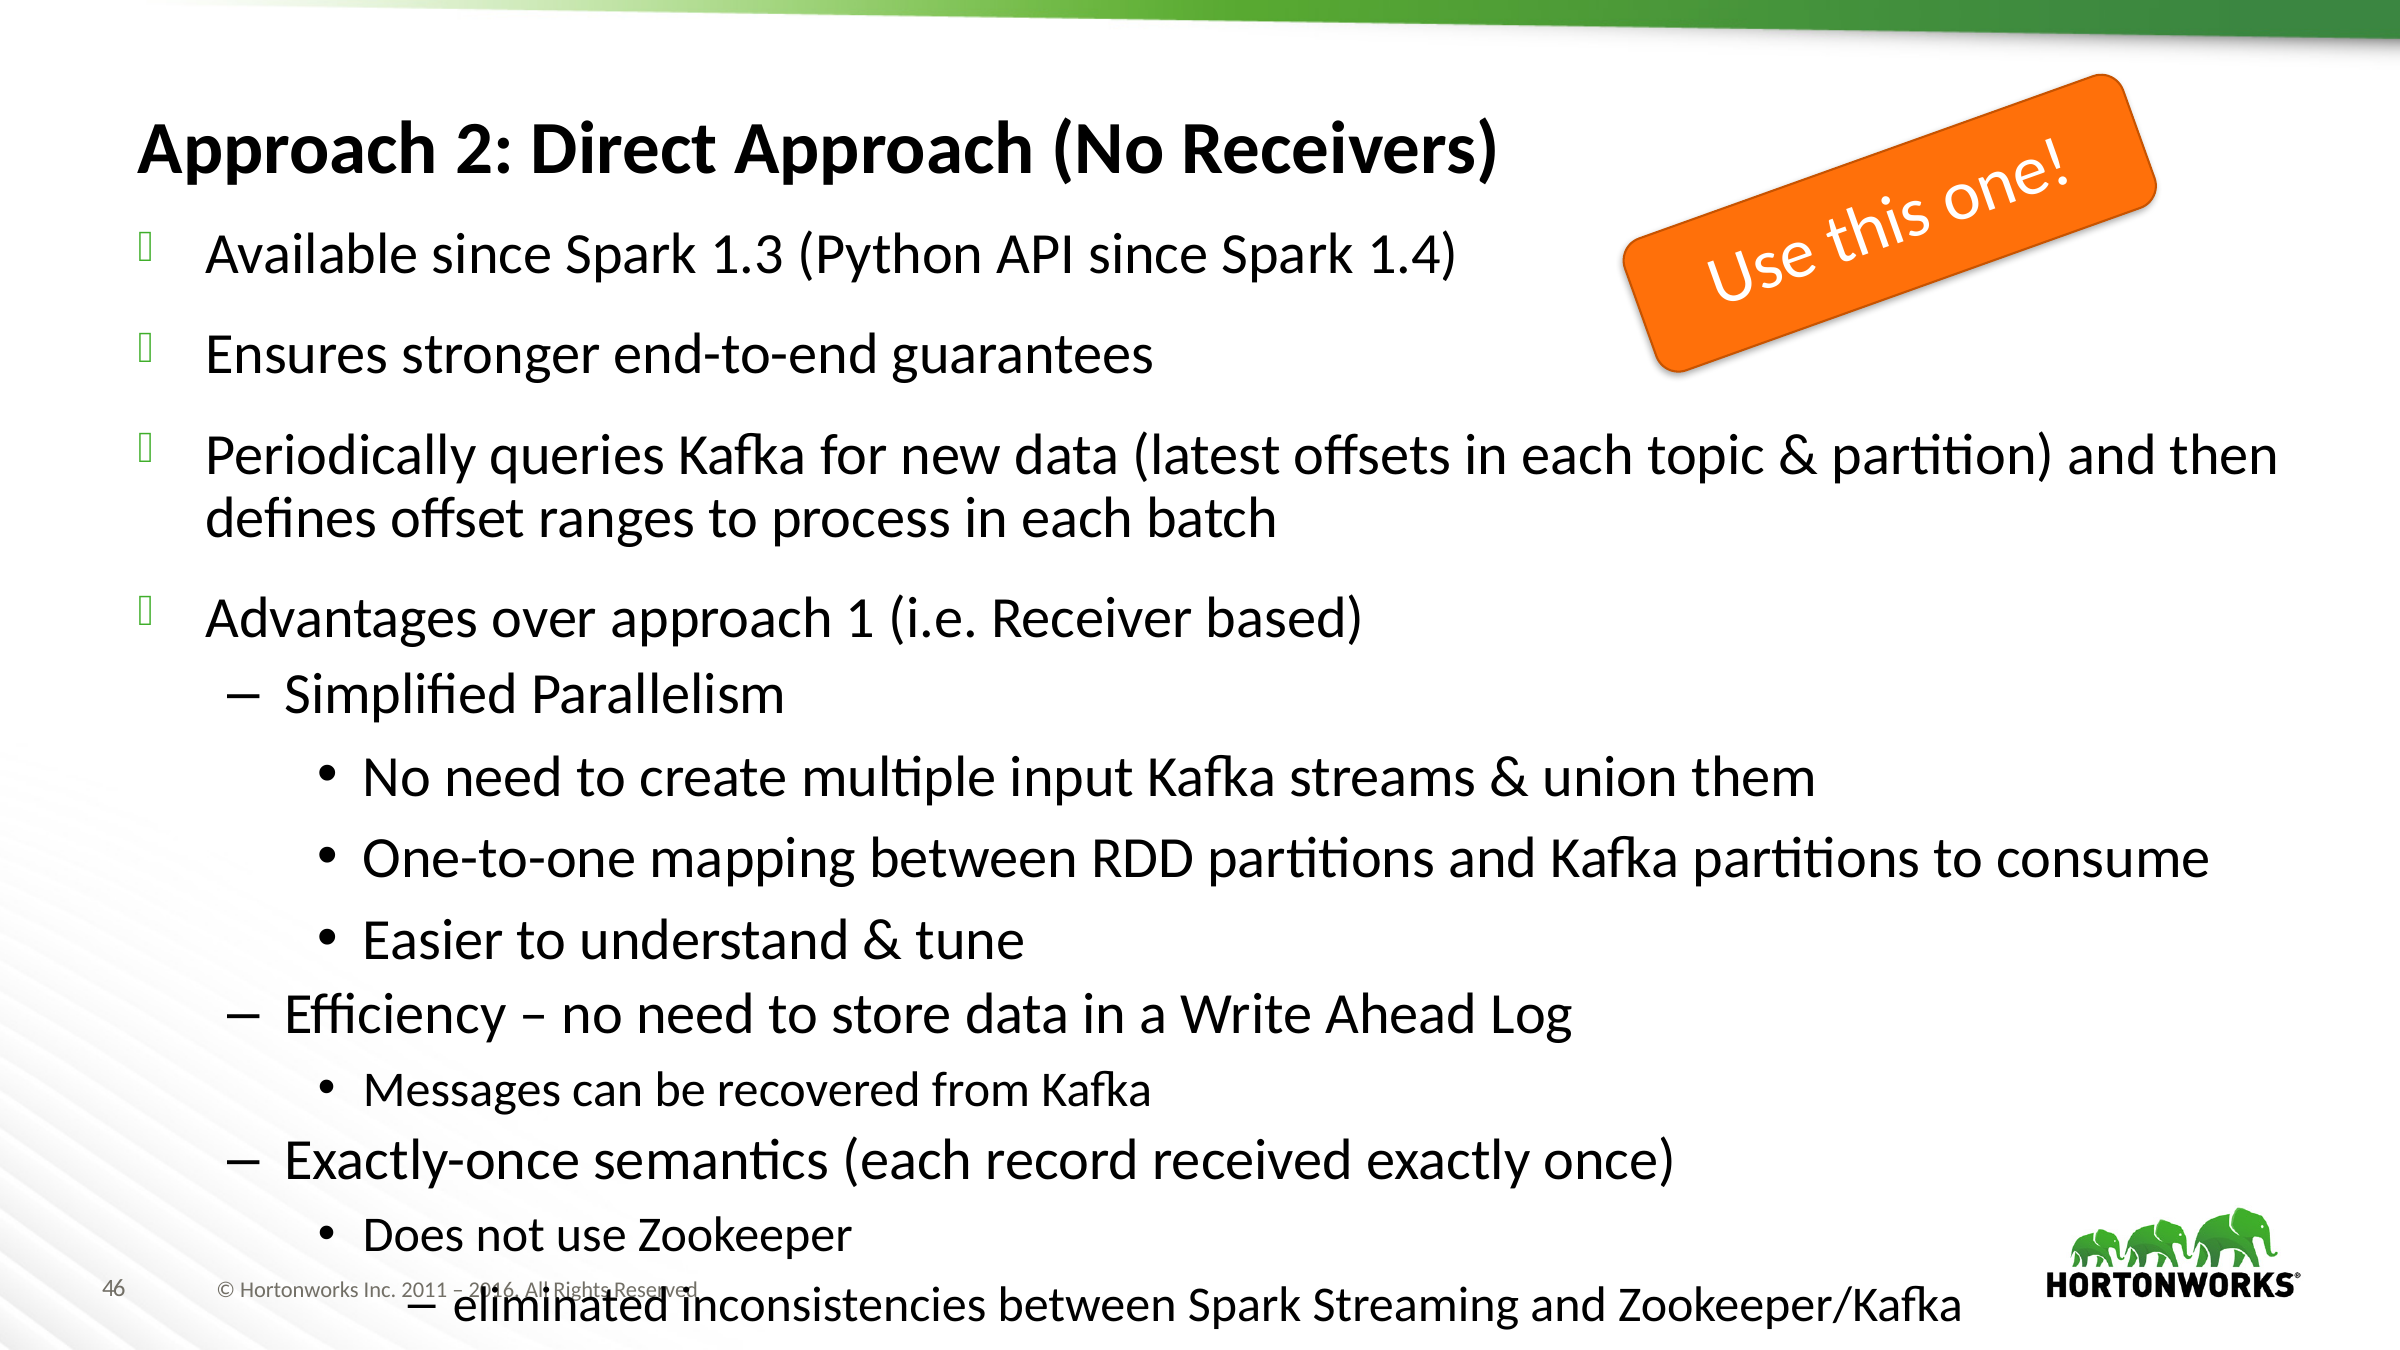

# Approach 2: Direct Approach (No Receivers)
Use this one!
Available since Spark 1.3 (Python API since Spark 1.4)
Ensures stronger end-to-end guarantees
Periodically queries Kafka for new data (latest offsets in each topic & partition) and then defines offset ranges to process in each batch
Advantages over approach 1 (i.e. Receiver based)
Simplified Parallelism
No need to create multiple input Kafka streams & union them
One-to-one mapping between RDD partitions and Kafka partitions to consume
Easier to understand & tune
Efficiency – no need to store data in a Write Ahead Log
Messages can be recovered from Kafka
Exactly-once semantics (each record received exactly once)
Does not use Zookeeper
eliminated inconsistencies between Spark Streaming and Zookeeper/Kafka